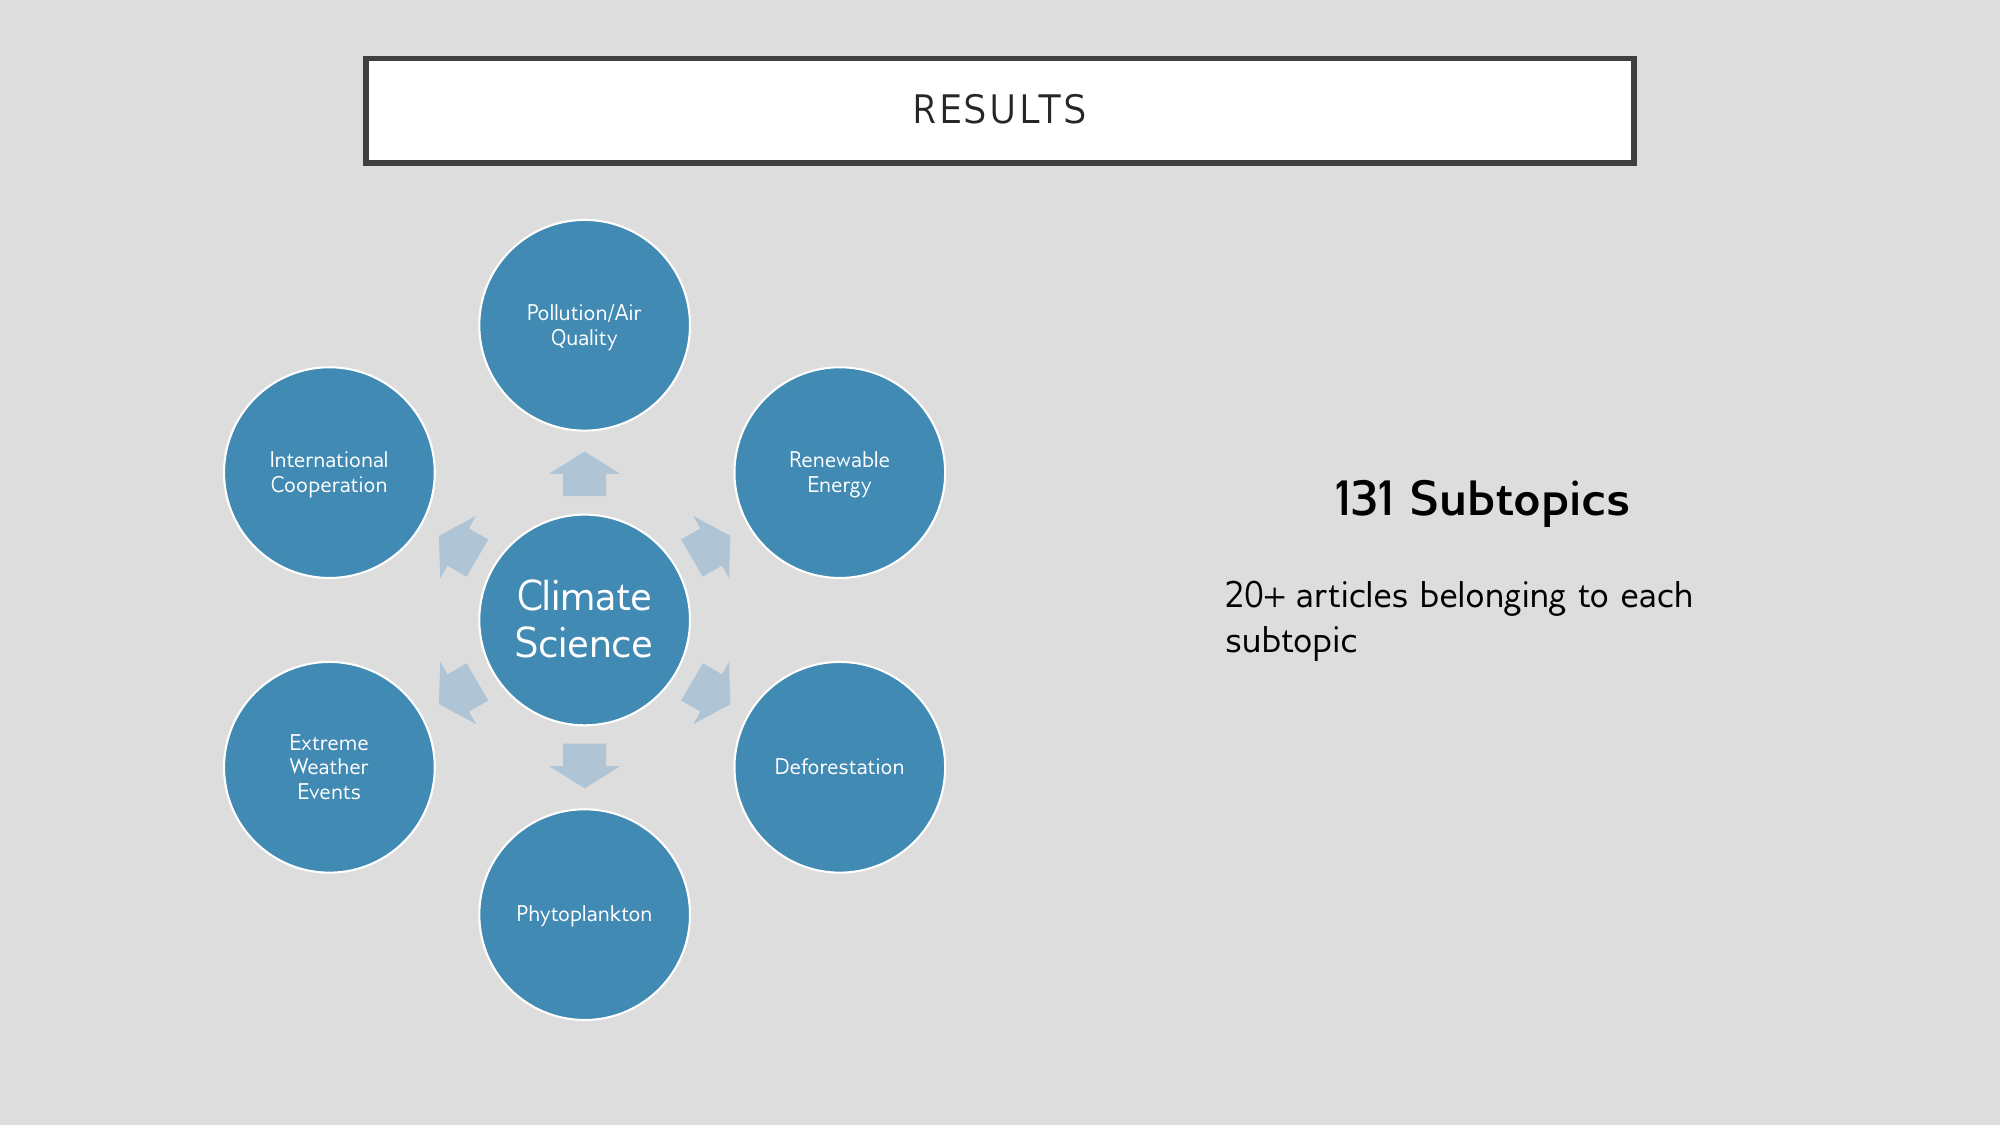

# Results
Climate Science

Pollution/Air Quality

Renewable Energy

Deforestation

Phytoplankton

Extreme Weather Events

International Cooperation
131 Subtopics
20+ articles belonging to each subtopic